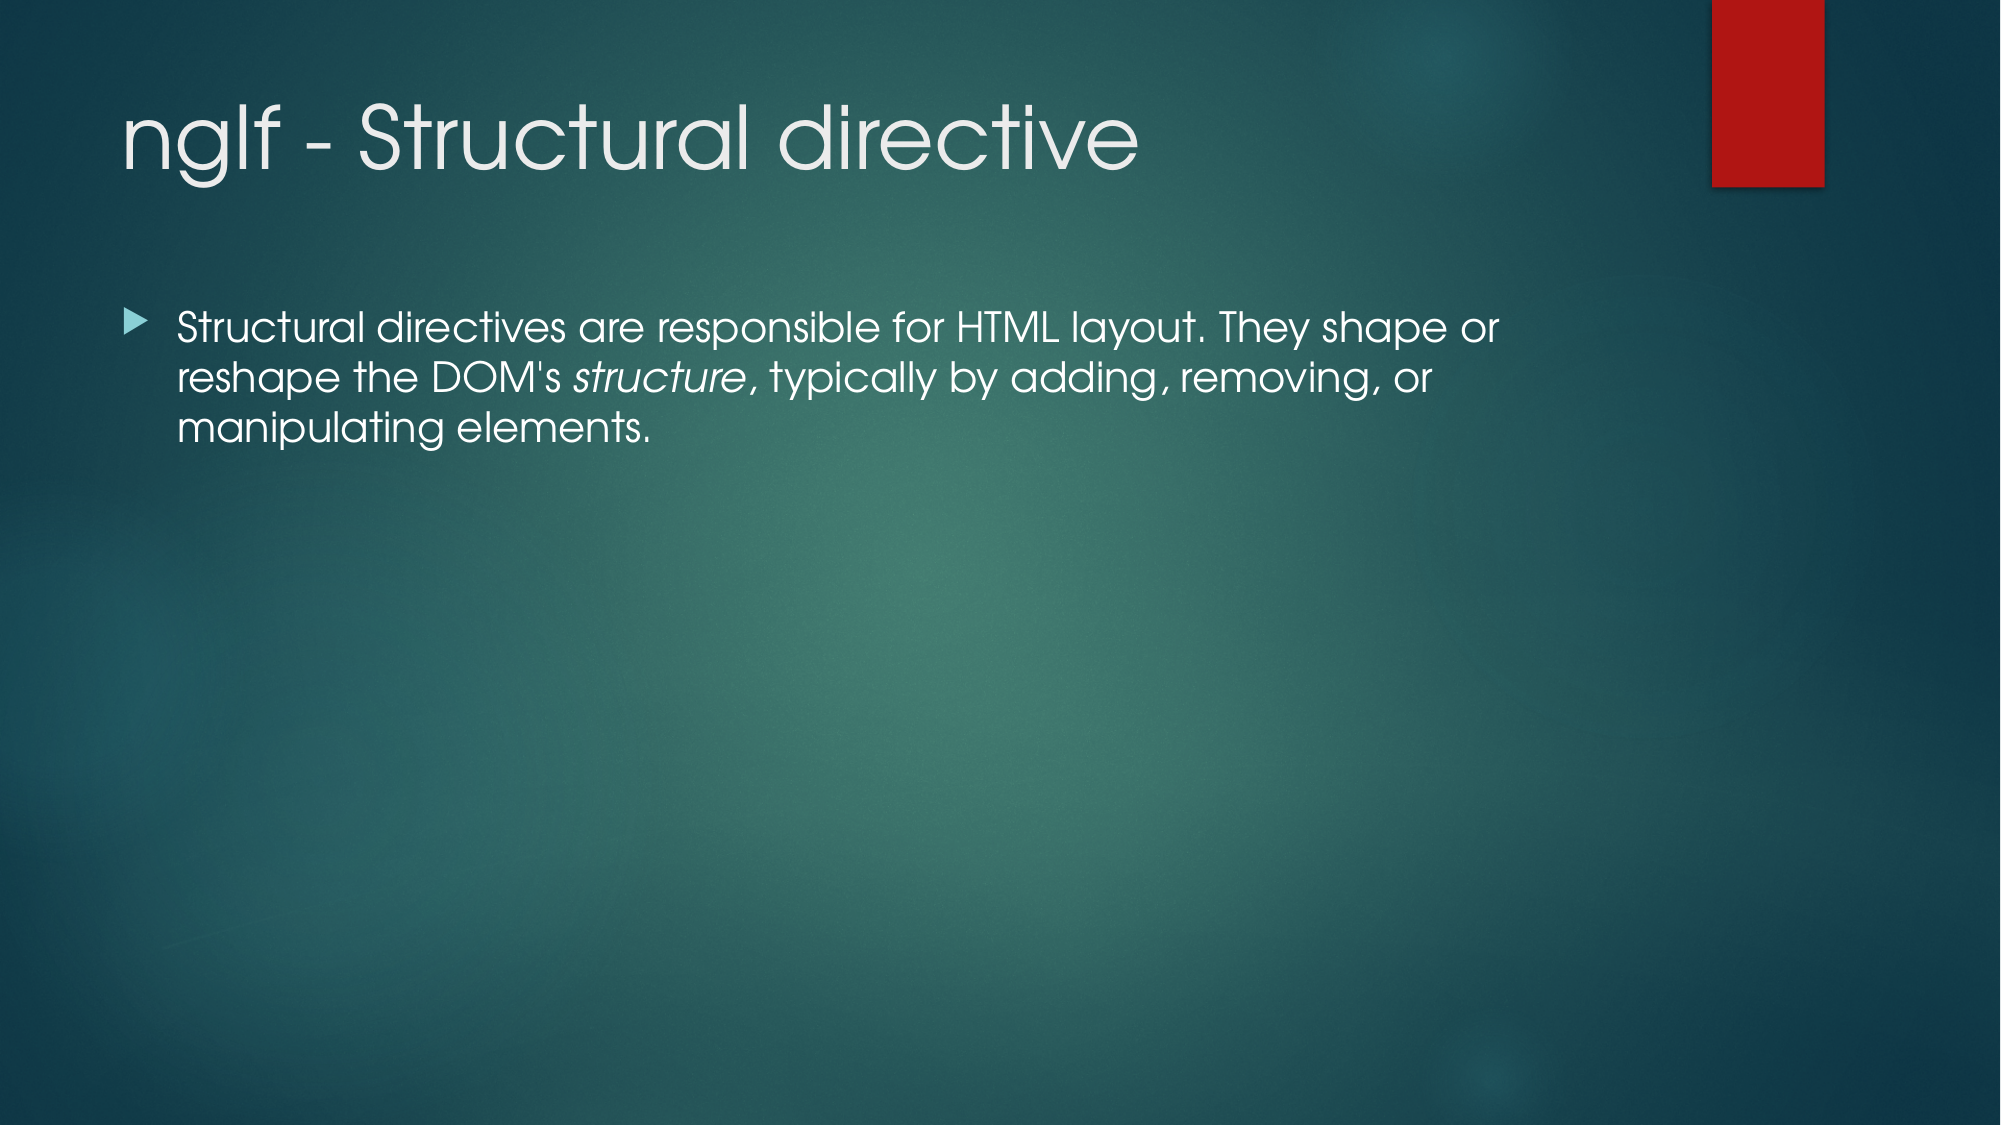

# ngIf - Structural directive
Structural directives are responsible for HTML layout. They shape or reshape the DOM's structure, typically by adding, removing, or manipulating elements.